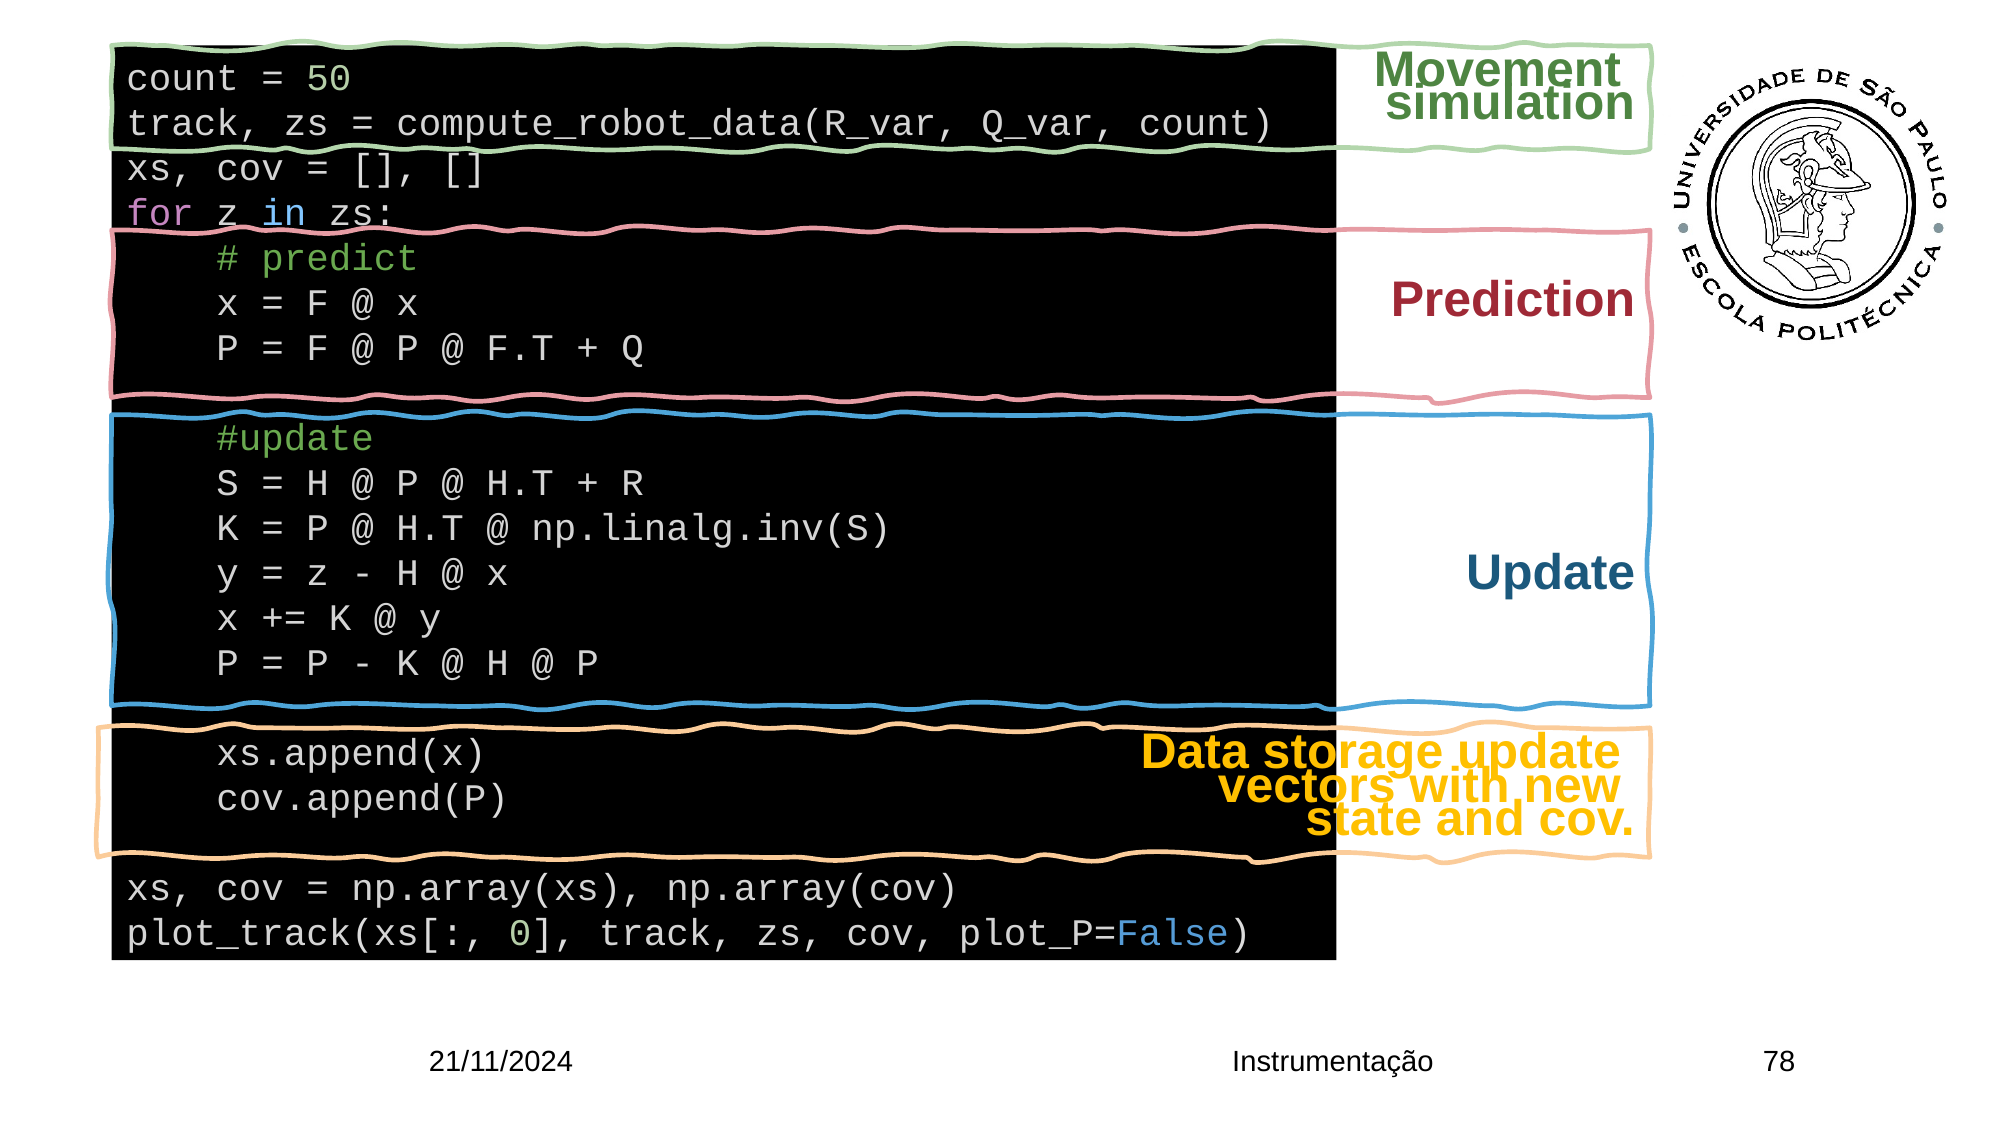

count = 50
track, zs = compute_robot_data(R_var, Q_var, count)
xs, cov = [], []
for z in zs:
    # predict
    x = F @ x
    P = F @ P @ F.T + Q

    #update
    S = H @ P @ H.T + R
    K = P @ H.T @ np.linalg.inv(S)
    y = z - H @ x
    x += K @ y
    P = P - K @ H @ P

    xs.append(x)
    cov.append(P)
xs, cov = np.array(xs), np.array(cov)
plot_track(xs[:, 0], track, zs, cov, plot_P=False)
Movement
simulation

Prediction

Update
Data storage update
vectors with new
state and cov.